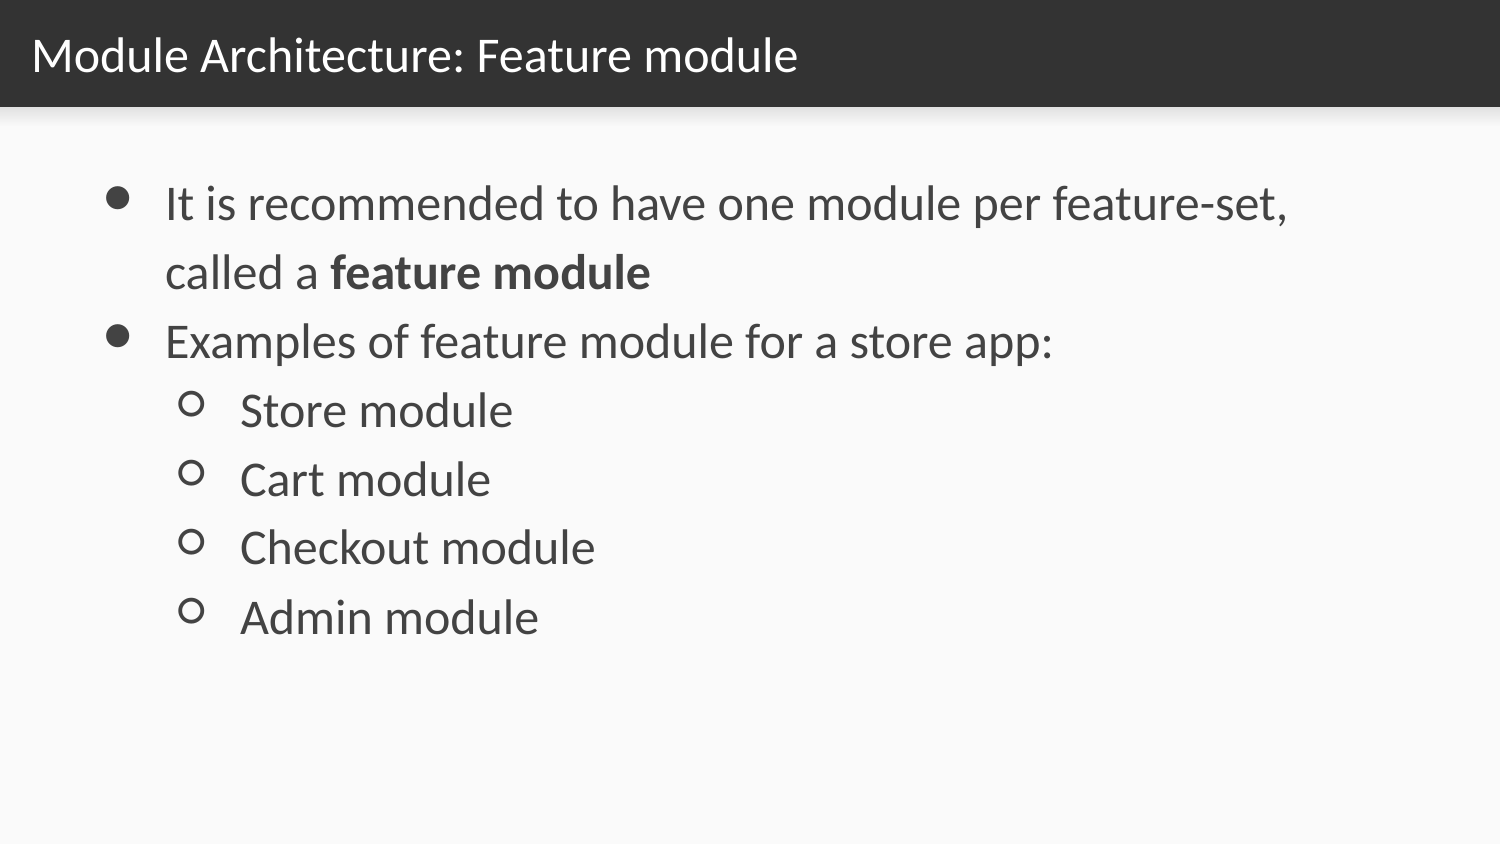

# Module Architecture: Feature module
It is recommended to have one module per feature-set, called a feature module
Examples of feature module for a store app:
Store module
Cart module
Checkout module
Admin module